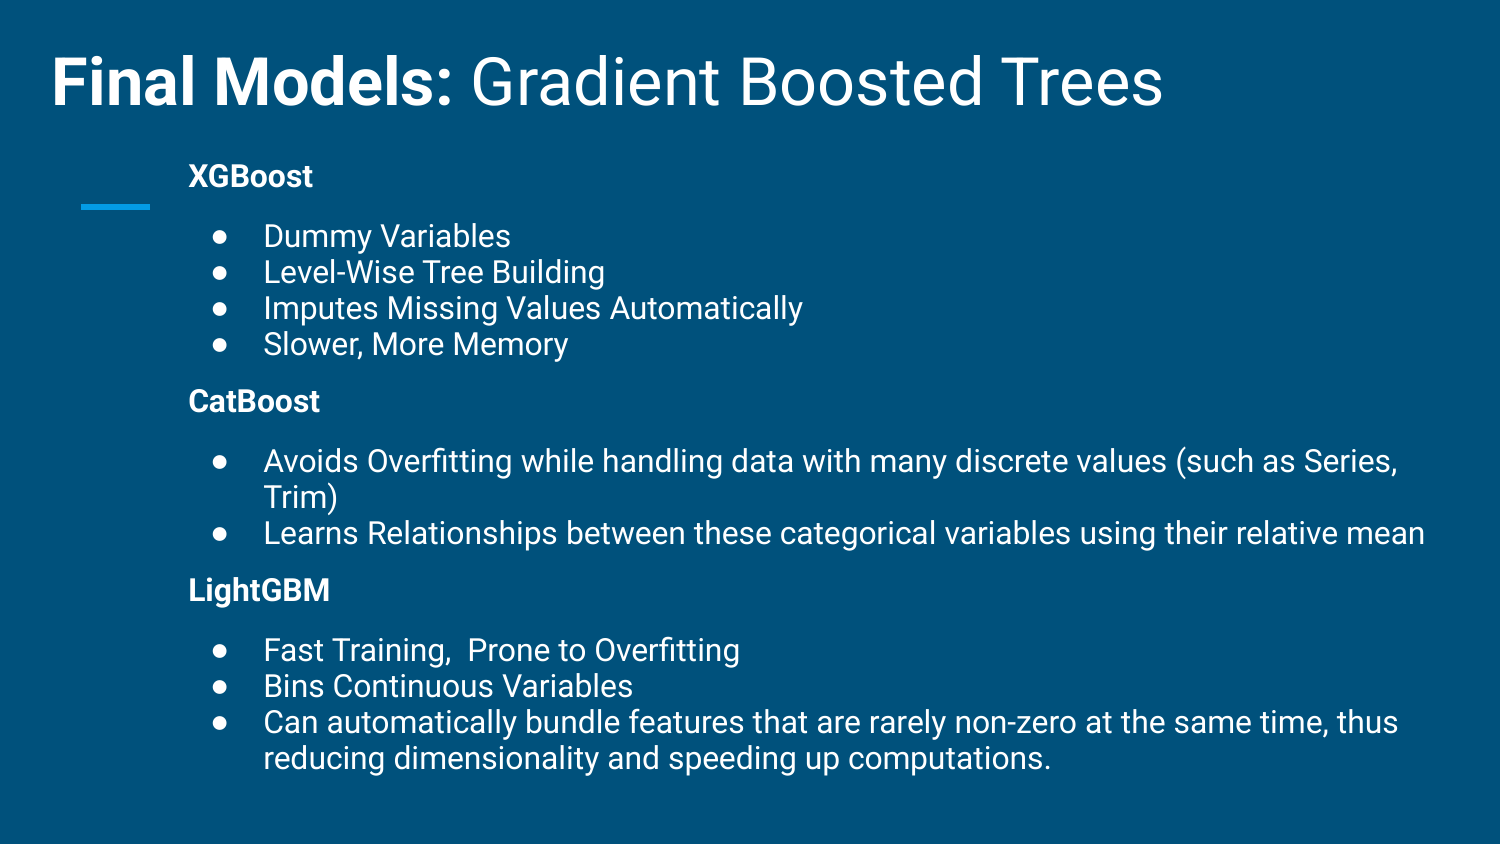

# Final Models: Gradient Boosted Trees
XGBoost
Dummy Variables
Level-Wise Tree Building
Imputes Missing Values Automatically
Slower, More Memory
CatBoost
Avoids Overfitting while handling data with many discrete values (such as Series, Trim)
Learns Relationships between these categorical variables using their relative mean
LightGBM
Fast Training,  Prone to Overfitting
Bins Continuous Variables
Can automatically bundle features that are rarely non-zero at the same time, thus reducing dimensionality and speeding up computations.